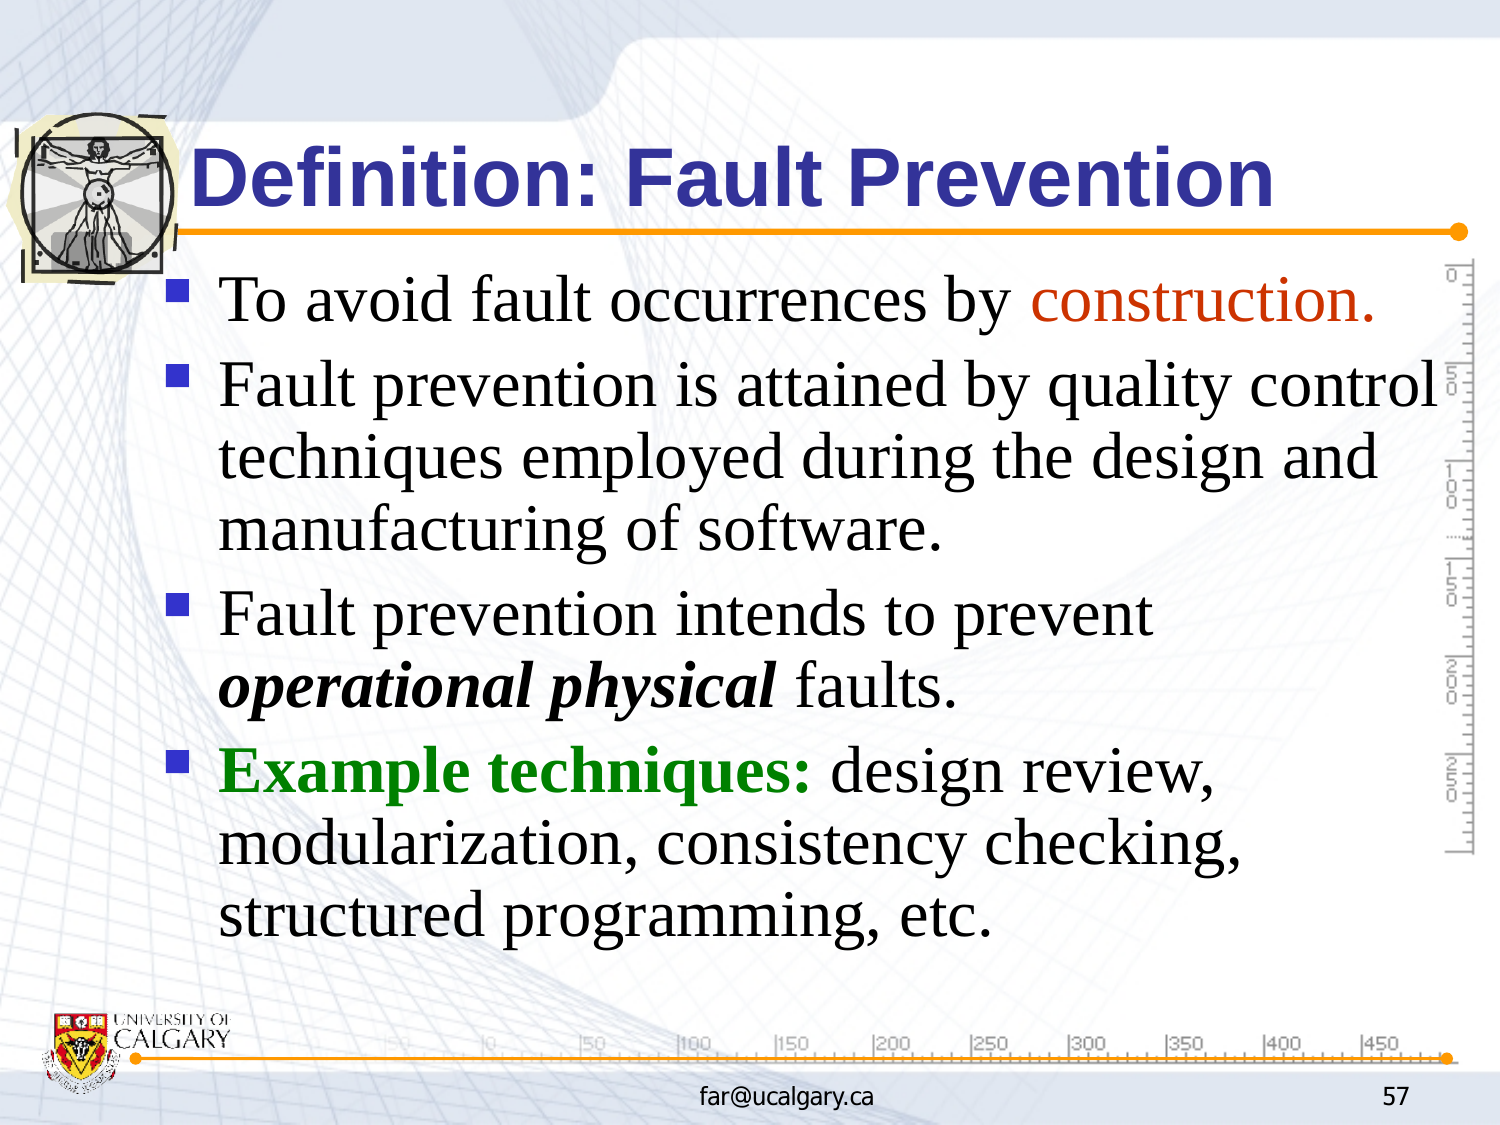

# Definition: Fault Prevention
To avoid fault occurrences by construction.
Fault prevention is attained by quality control techniques employed during the design and manufacturing of software.
Fault prevention intends to prevent operational physical faults.
Example techniques: design review, modularization, consistency checking, structured programming, etc.
far@ucalgary.ca
57